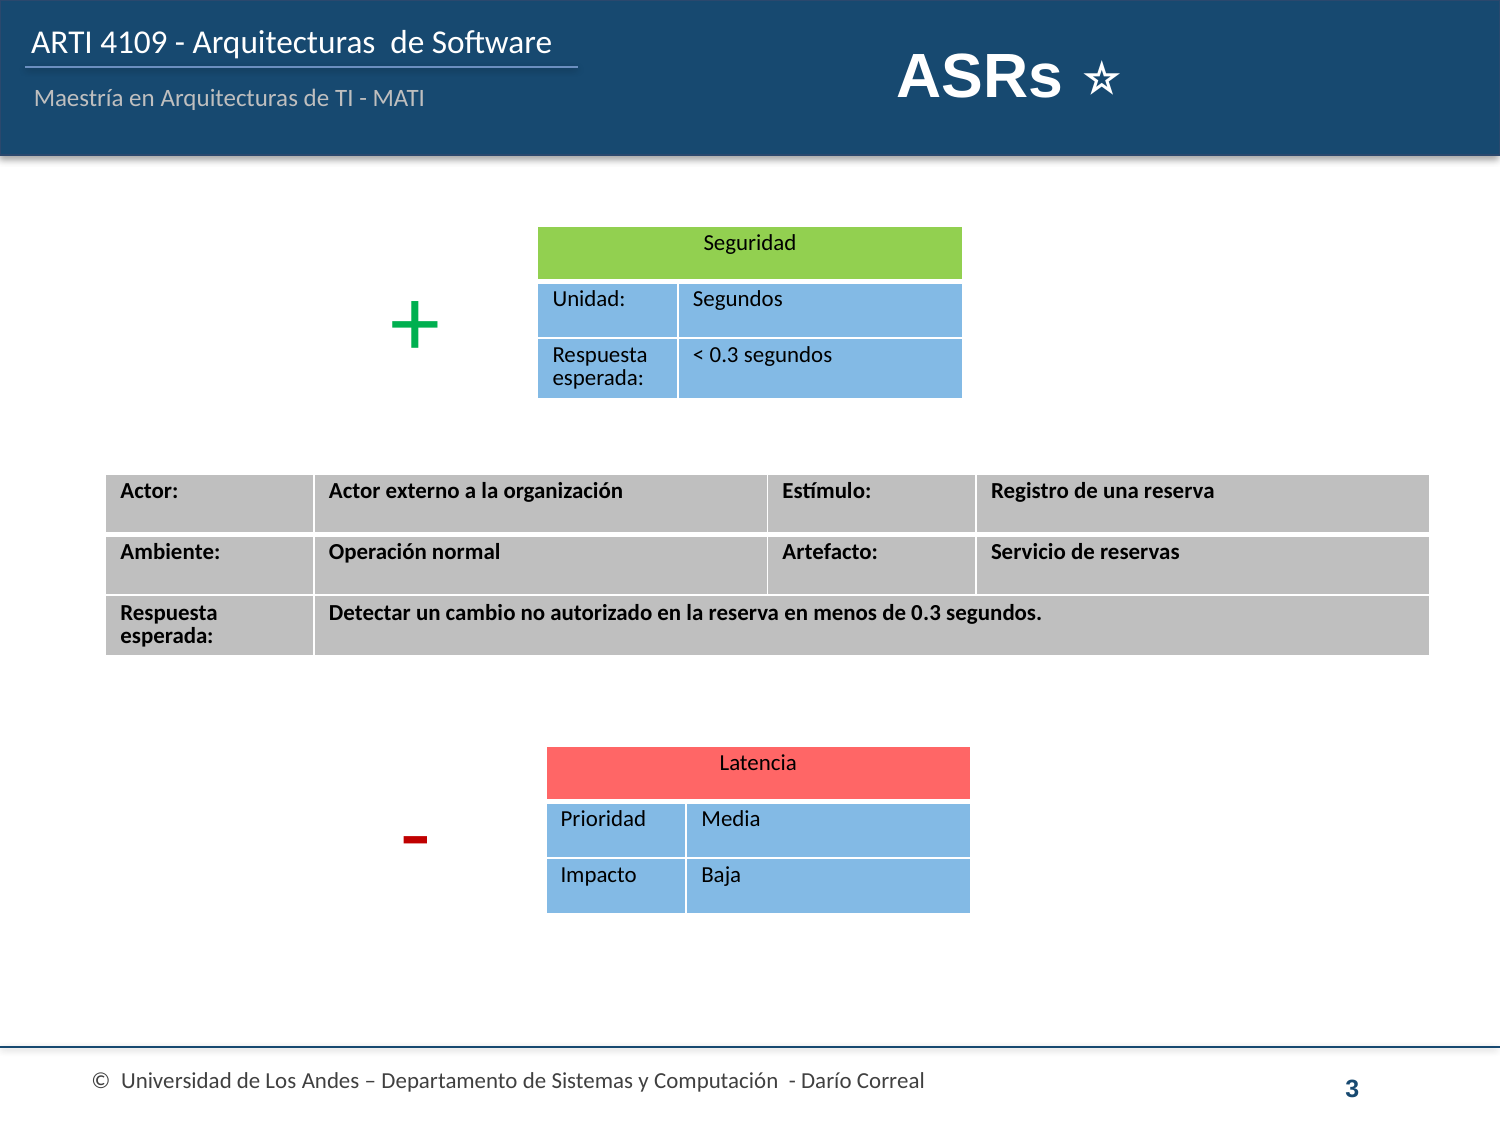

# ASRs ⭐
| Seguridad |  |
| --- | --- |
| Unidad: | Segundos |
| Respuesta esperada: | < 0.3 segundos |
+
| Actor: | Actor externo a la organización | Estímulo: | Registro de una reserva |
| --- | --- | --- | --- |
| Ambiente: | Operación normal | Artefacto: | Servicio de reservas |
| Respuesta esperada: | Detectar un cambio no autorizado en la reserva en menos de 0.3 segundos. |  |  |
| Latencia |  |
| --- | --- |
| Prioridad | Media |
| Impacto | Baja |
-
3
©  Universidad de Los Andes – Departamento de Sistemas y Computación  - Darío Correal